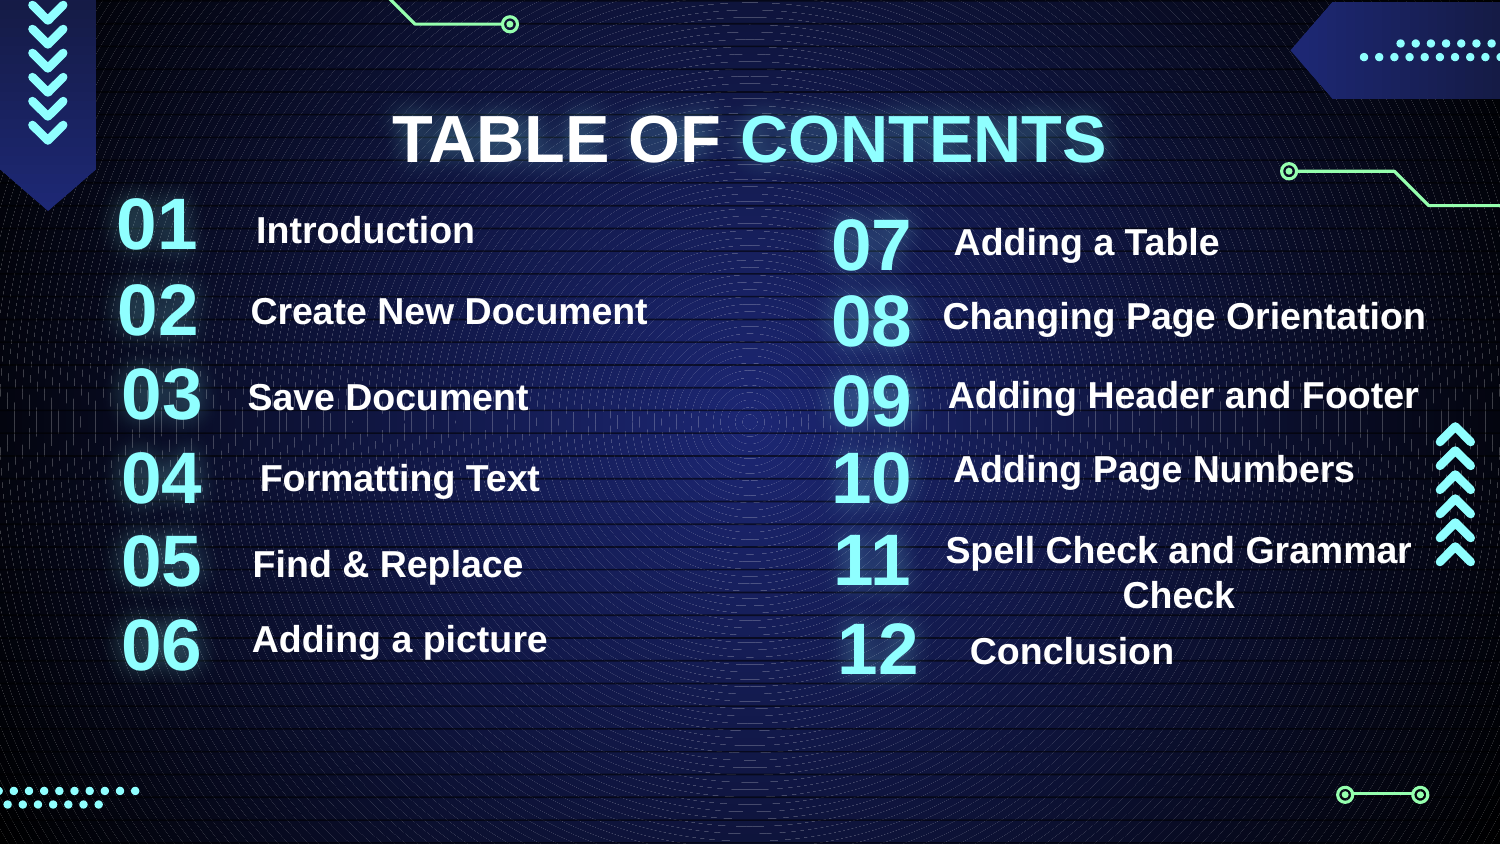

# TABLE OF CONTENTS

01
Introduction
07
Adding a Table
02
 Create New Document
08
Changing Page Orientation
03
09
Save Document
Adding Header and Footer
04
10
Adding Page Numbers
Formatting Text
11
05
Spell Check and Grammar Check
Find & Replace
06
12
Adding a picture
Conclusion